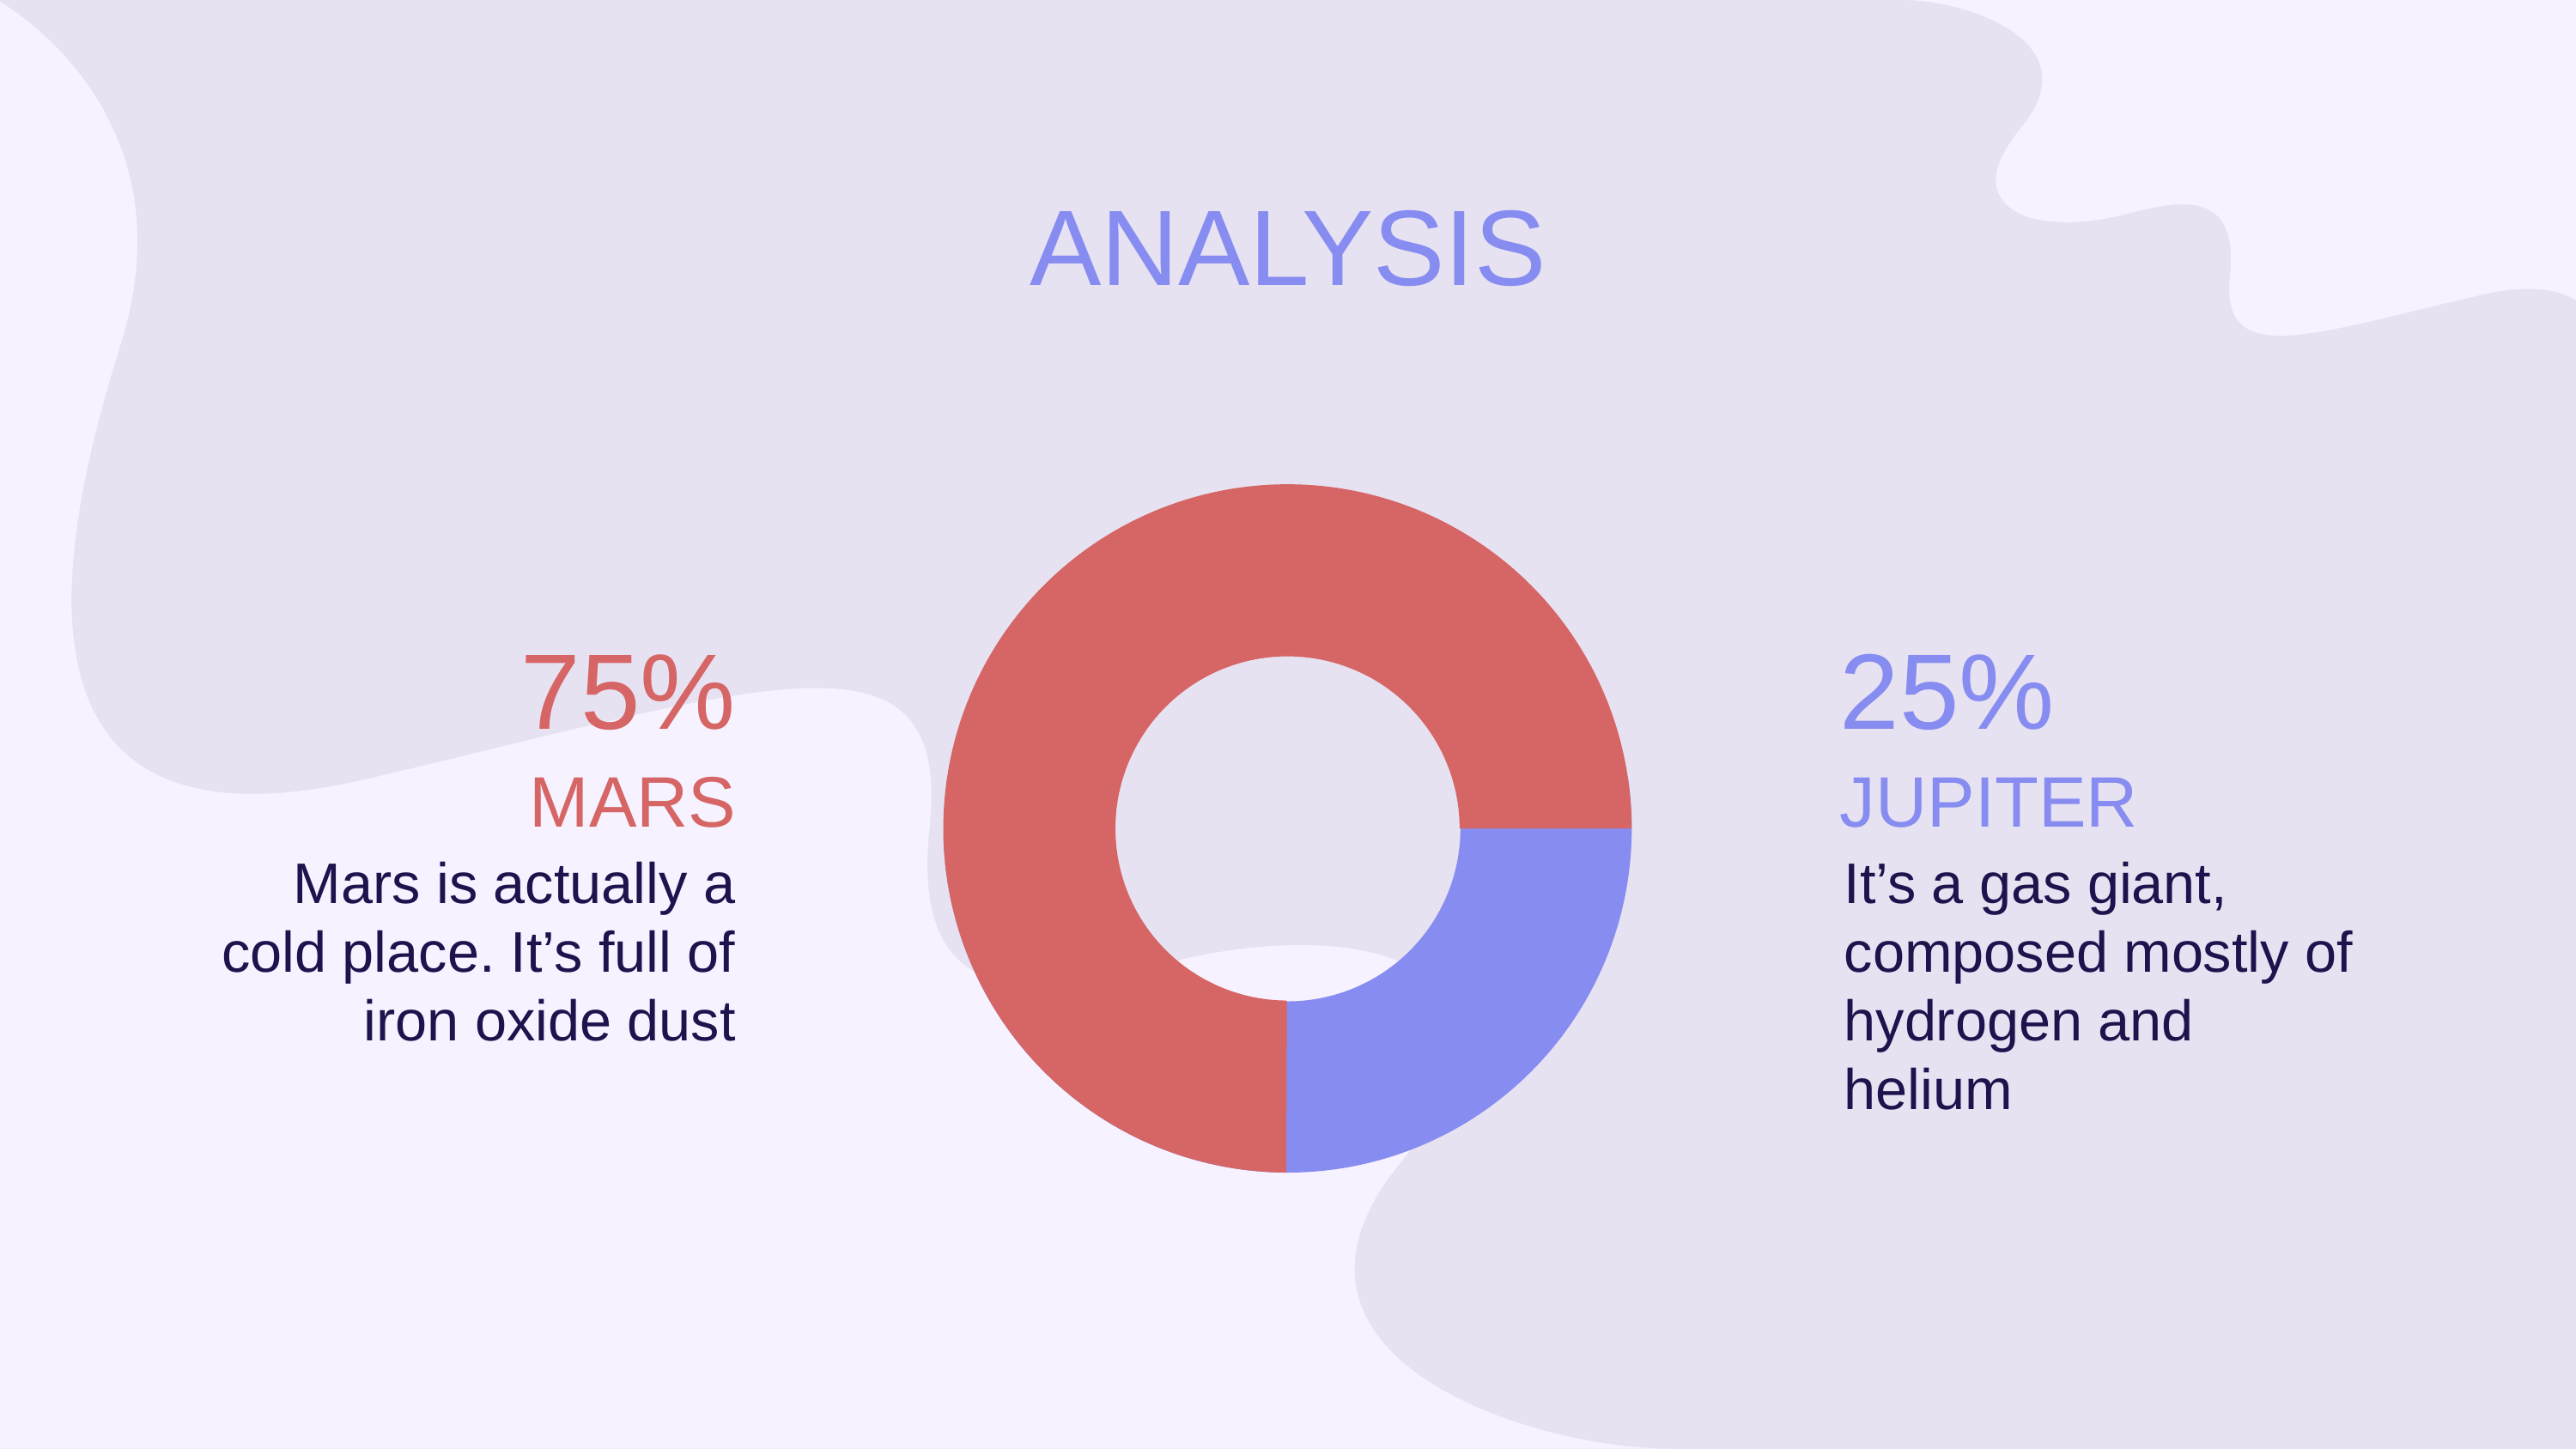

# ANALYSIS

75%
25%
MARS
JUPITER
Mars is actually a cold place. It’s full of iron oxide dust
It’s a gas giant, composed mostly of hydrogen and helium